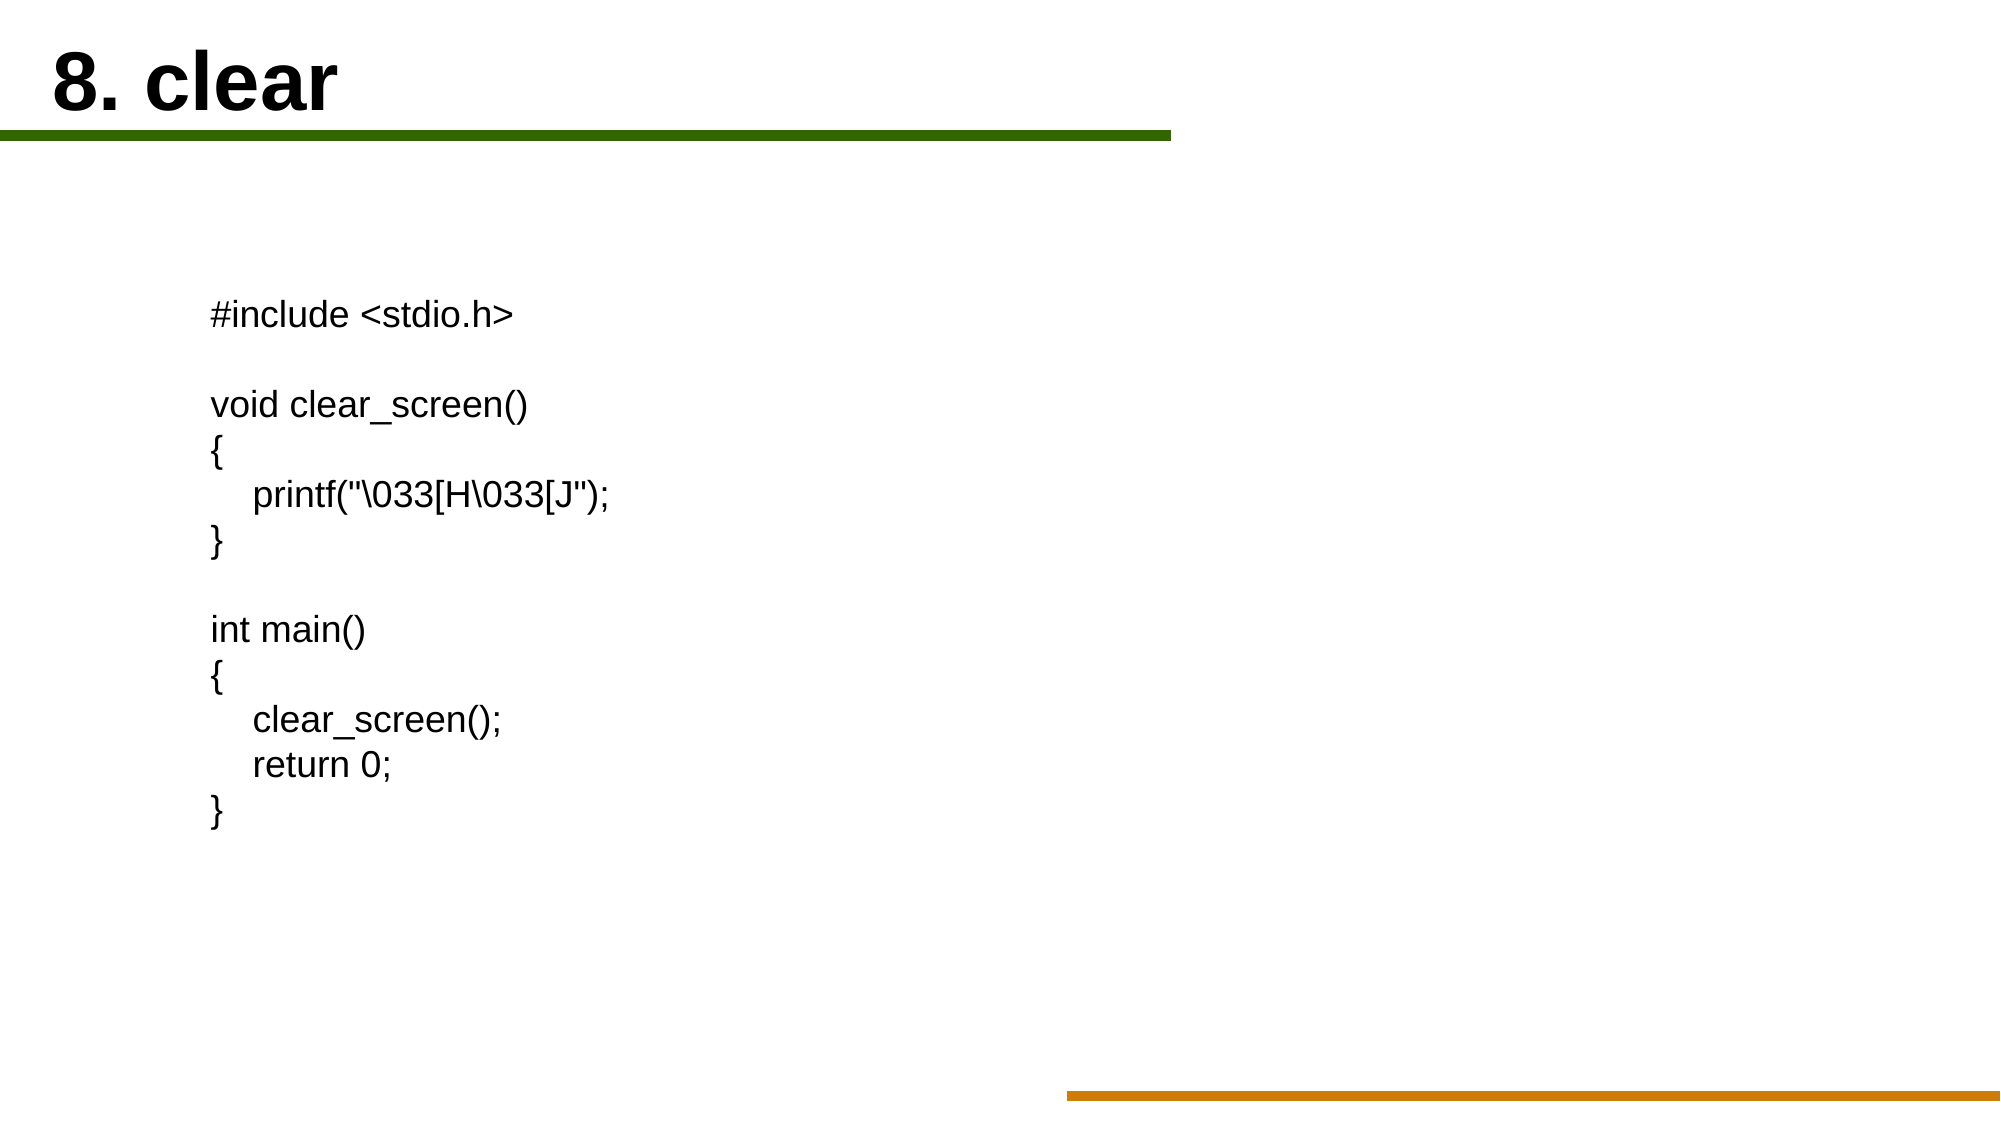

8. clear
#include <stdio.h>

void clear_screen()
{
    printf("\033[H\033[J");
}

int main()
{
    clear_screen();
    return 0;
}